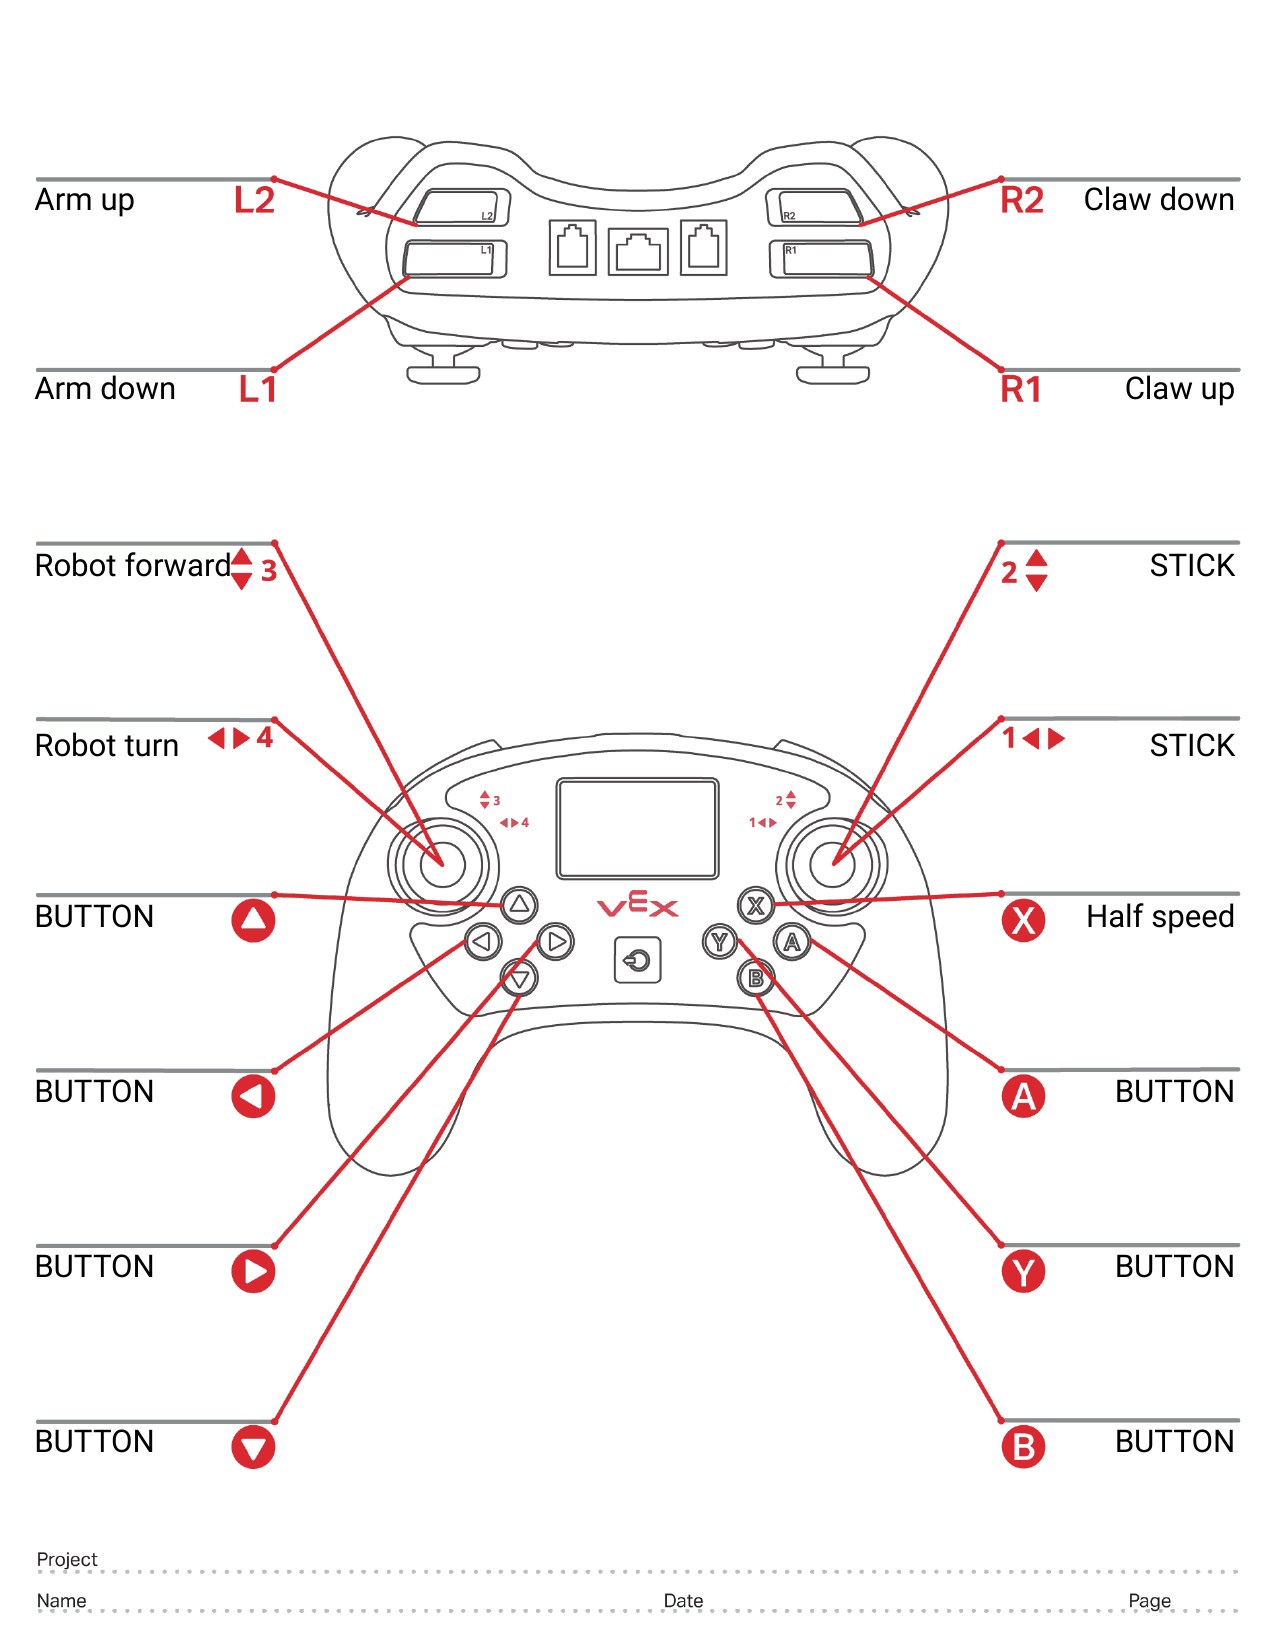

Arm up
Claw down
Arm down
Claw up
Robot forward
STICK

Robot turn
STICK

BUTTON
Half speed

BUTTON
BUTTON

BUTTON
BUTTON

BUTTON
BUTTON

#